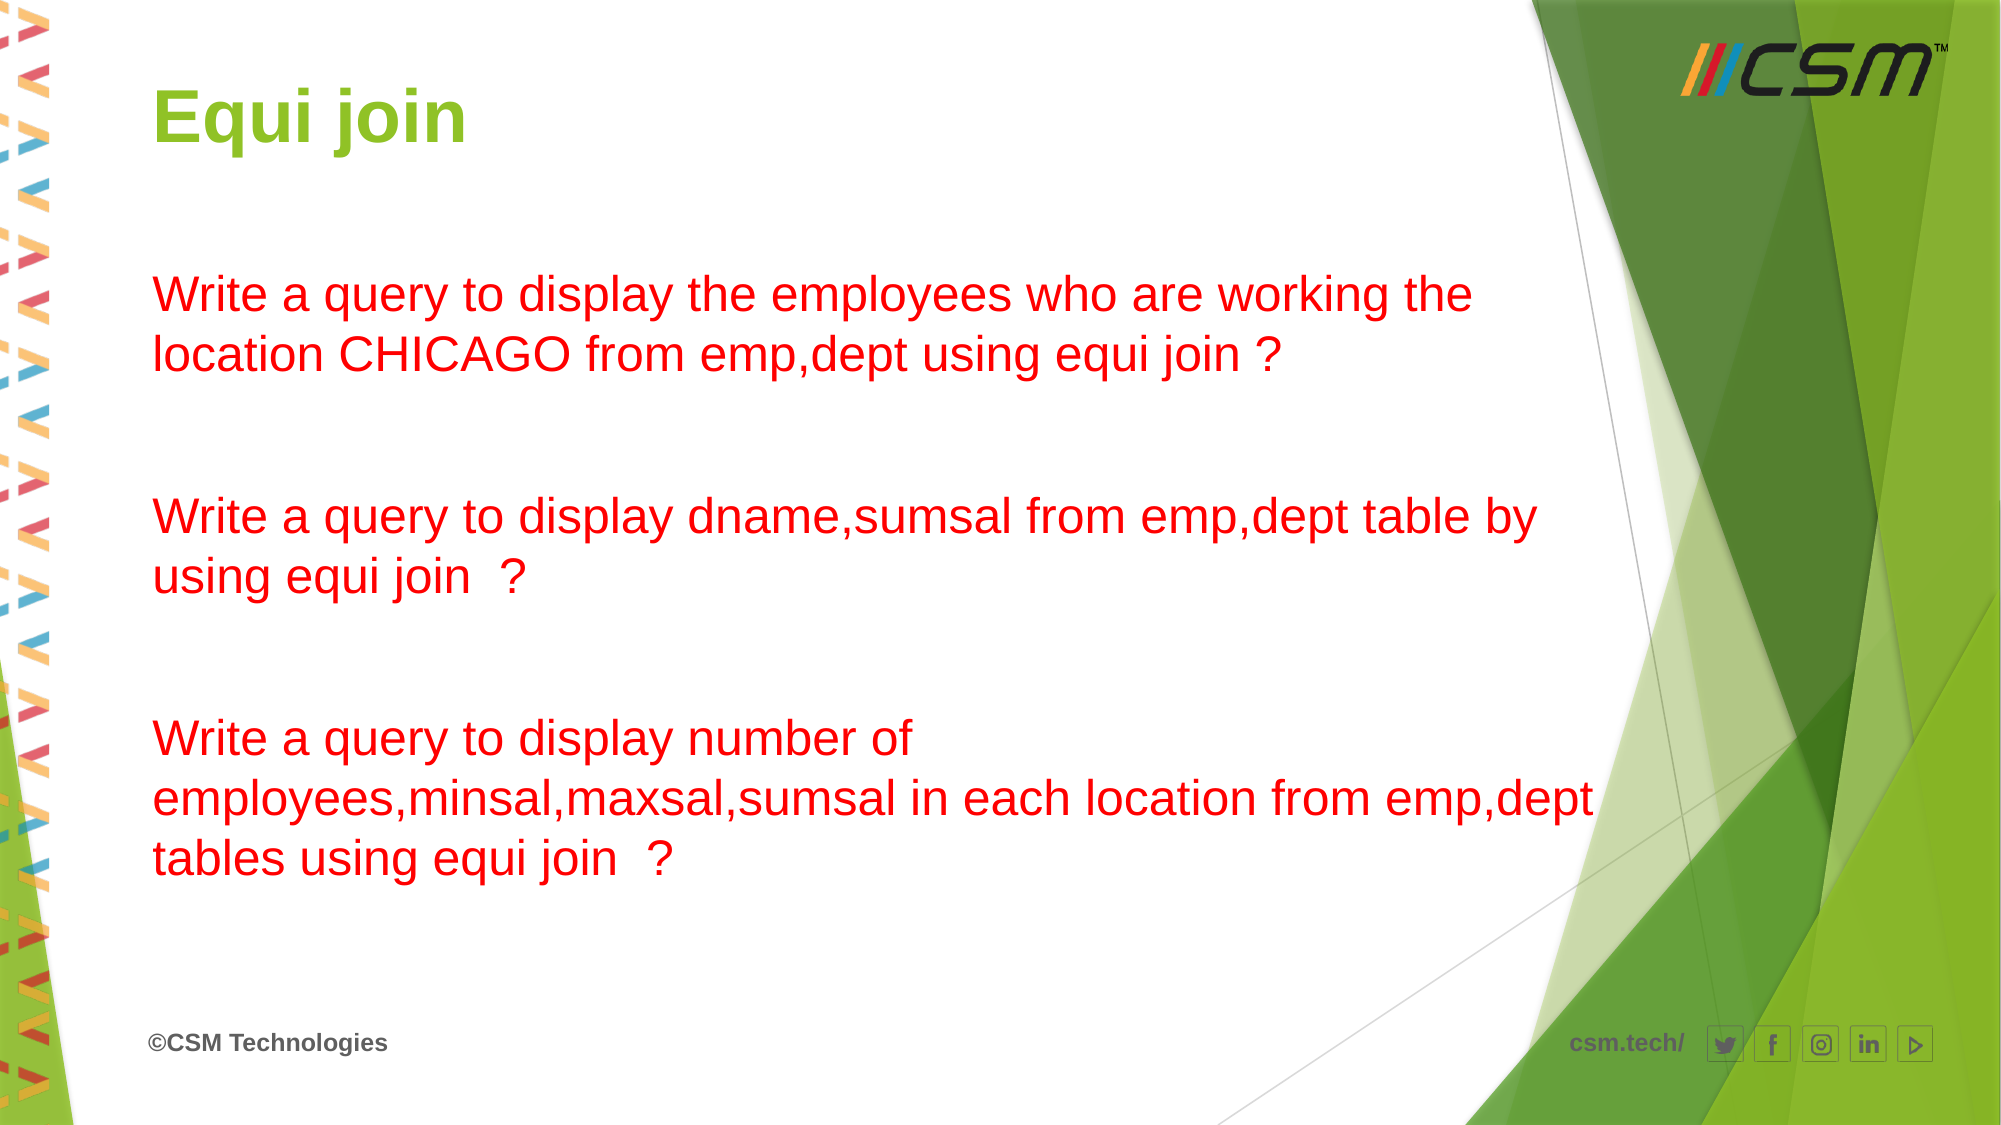

# Equi join
Write a query to display the employees who are working the location CHICAGO from emp,dept using equi join ?

Write a query to display dname,sumsal from emp,dept table by using equi join  ?

Write a query to display number of employees,minsal,maxsal,sumsal in each location from emp,dept tables using equi join  ?